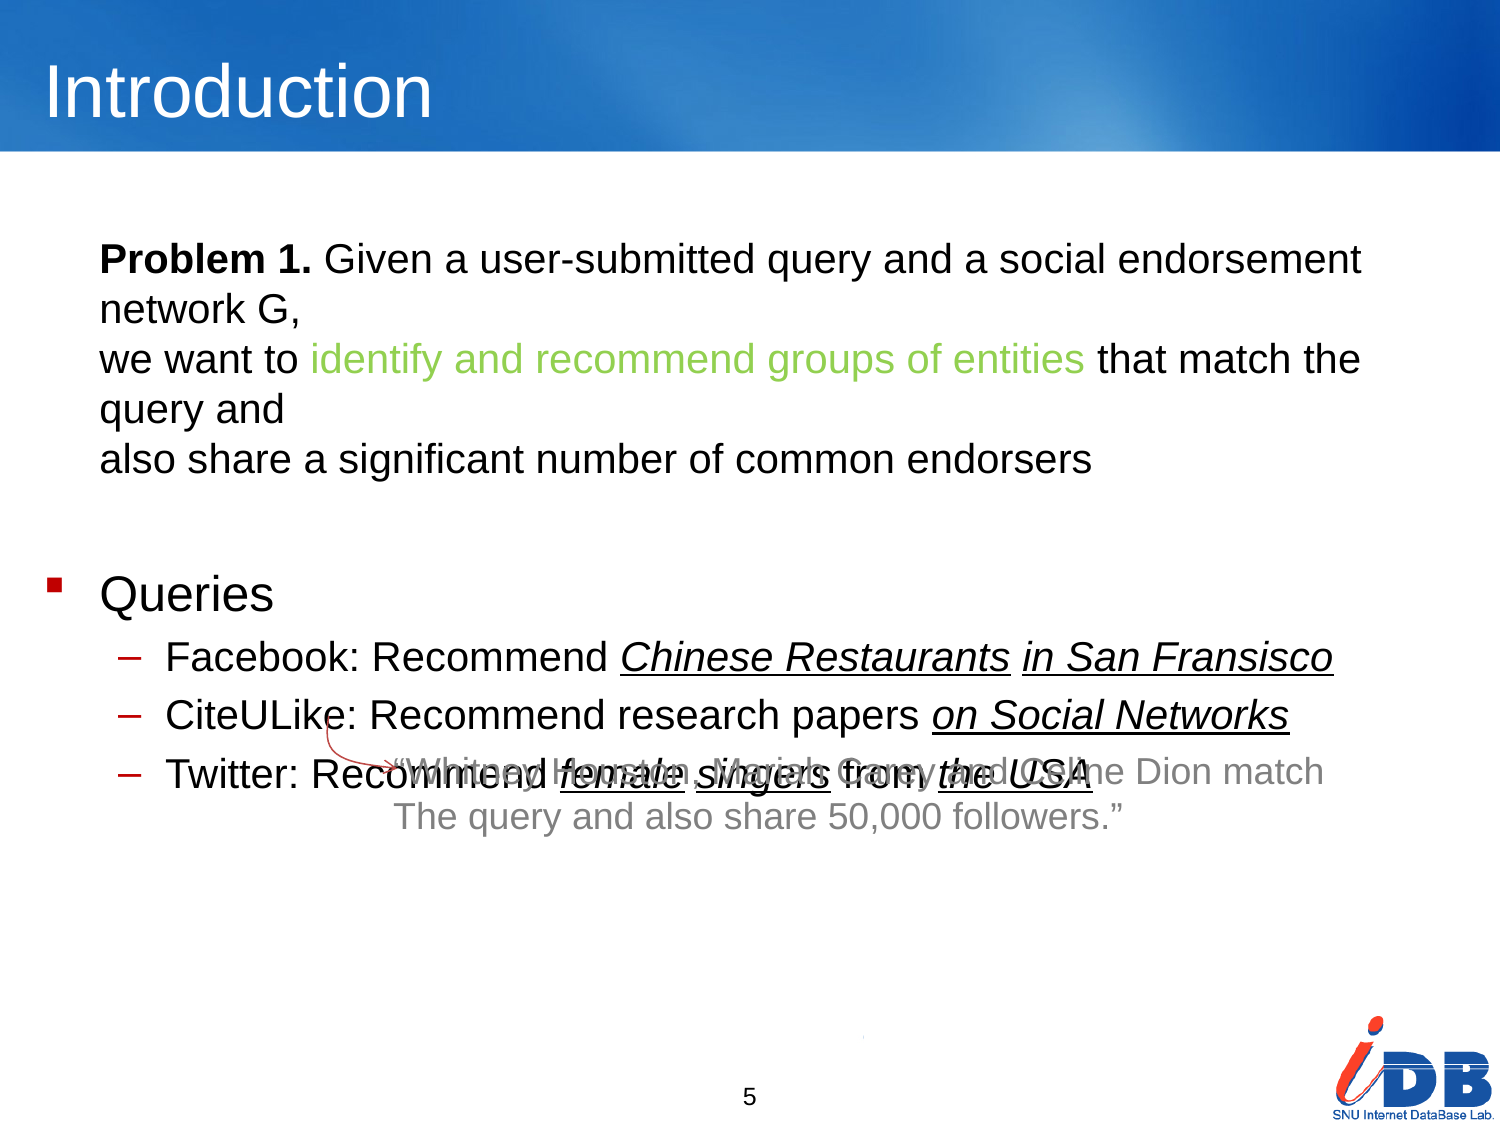

# Introduction

	Problem 1. Given a user-submitted query and a social endorsement network G,
we want to identify and recommend groups of entities that match the query and
also share a significant number of common endorsers

Queries
Facebook: Recommend Chinese Restaurants in San Fransisco
CiteULike: Recommend research papers on Social Networks
Twitter: Recommend female singers from the USA

“Whitney Houston, Mariah Carey and Celine Dion match
The query and also share 50,000 followers.”
5